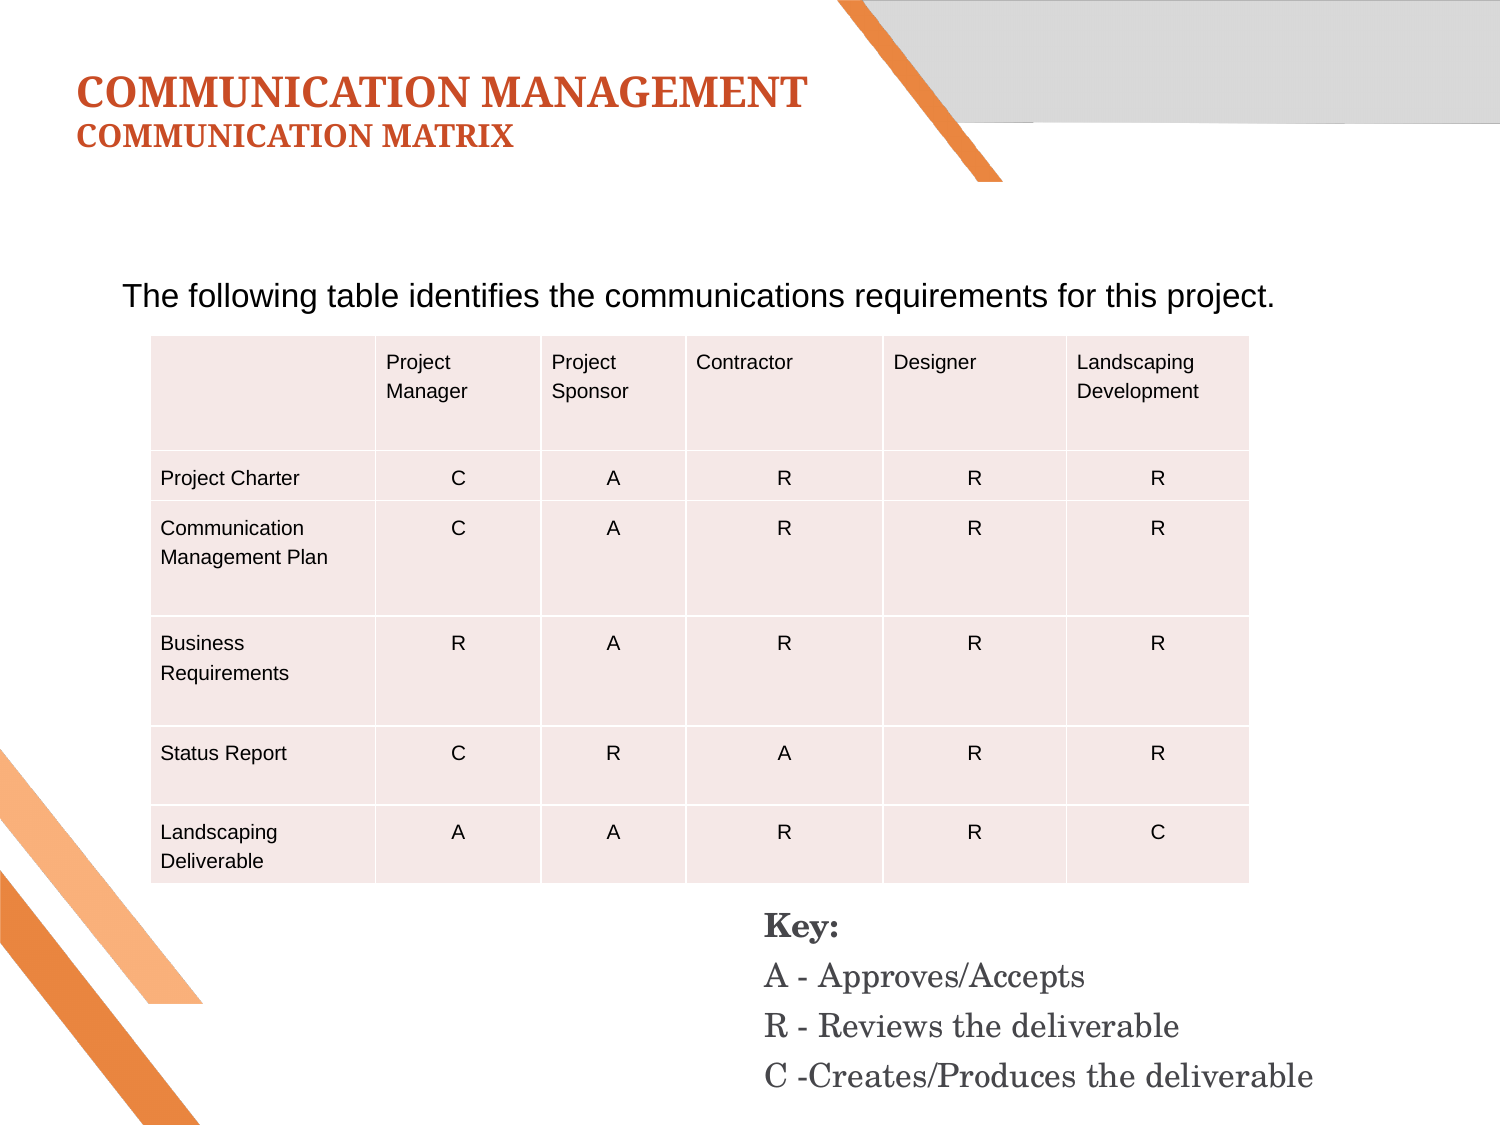

# Communication Management Communication Matrix
The following table identifies the communications requirements for this project.
|  | Project Manager | Project Sponsor | Contractor | Designer | Landscaping Development |
| --- | --- | --- | --- | --- | --- |
| Project Charter | C | A | R | R | R |
| Communication Management Plan | C | A | R | R | R |
| Business Requirements | R | A | R | R | R |
| Status Report | C | R | A | R | R |
| Landscaping Deliverable | A | A | R | R | C |
Key:
A - Approves/Accepts
R - Reviews the deliverable
C -Creates/Produces the deliverable